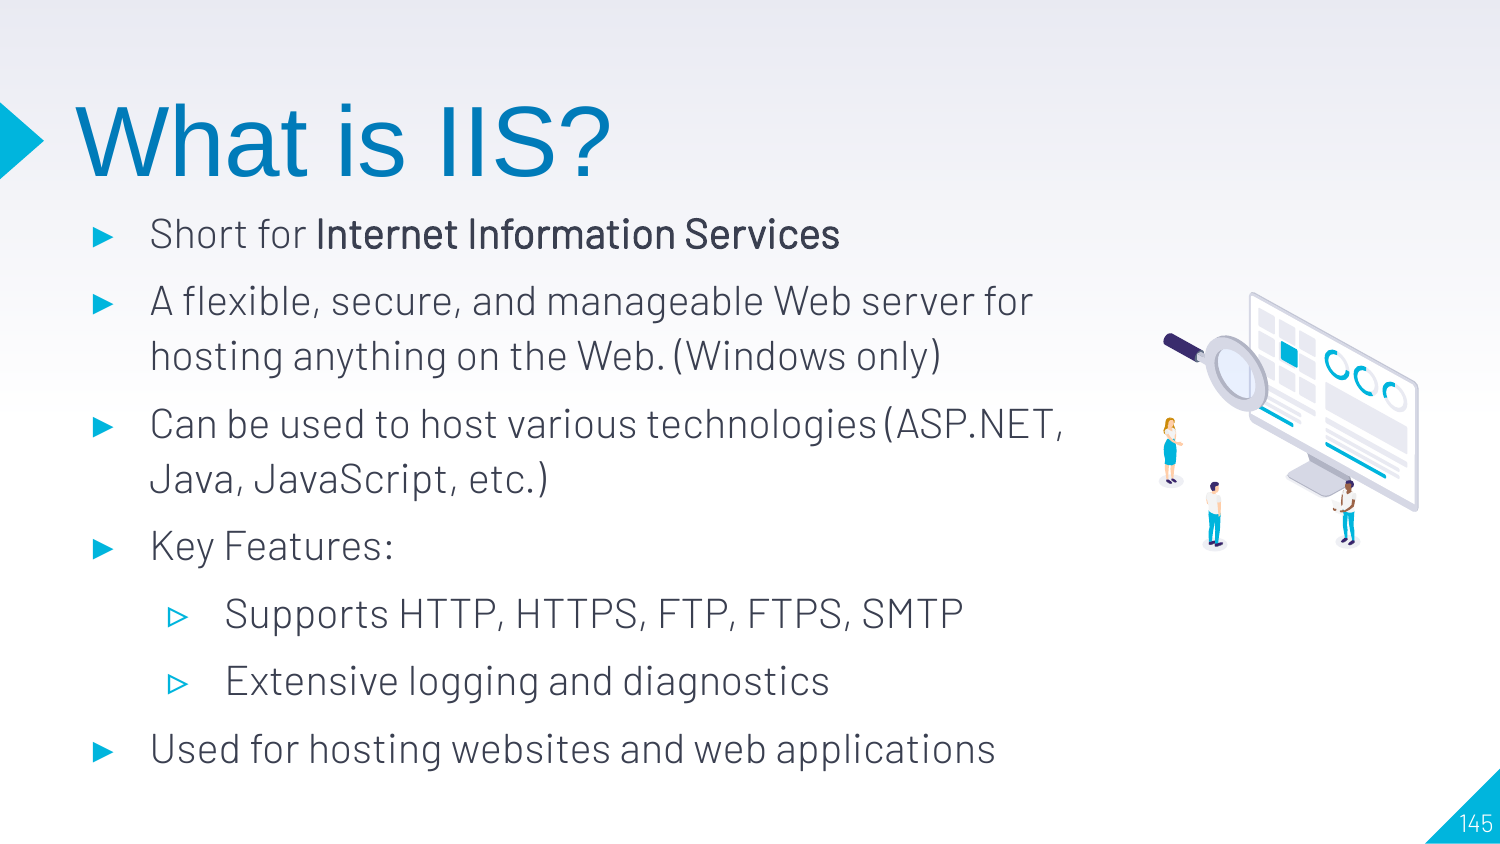

# What is IIS?
Short for Internet Information Services
A flexible, secure, and manageable Web server for hosting anything on the Web. (Windows only)
Can be used to host various technologies (ASP.NET, Java, JavaScript, etc.)
Key Features:
Supports HTTP, HTTPS, FTP, FTPS, SMTP
Extensive logging and diagnostics
Used for hosting websites and web applications

145